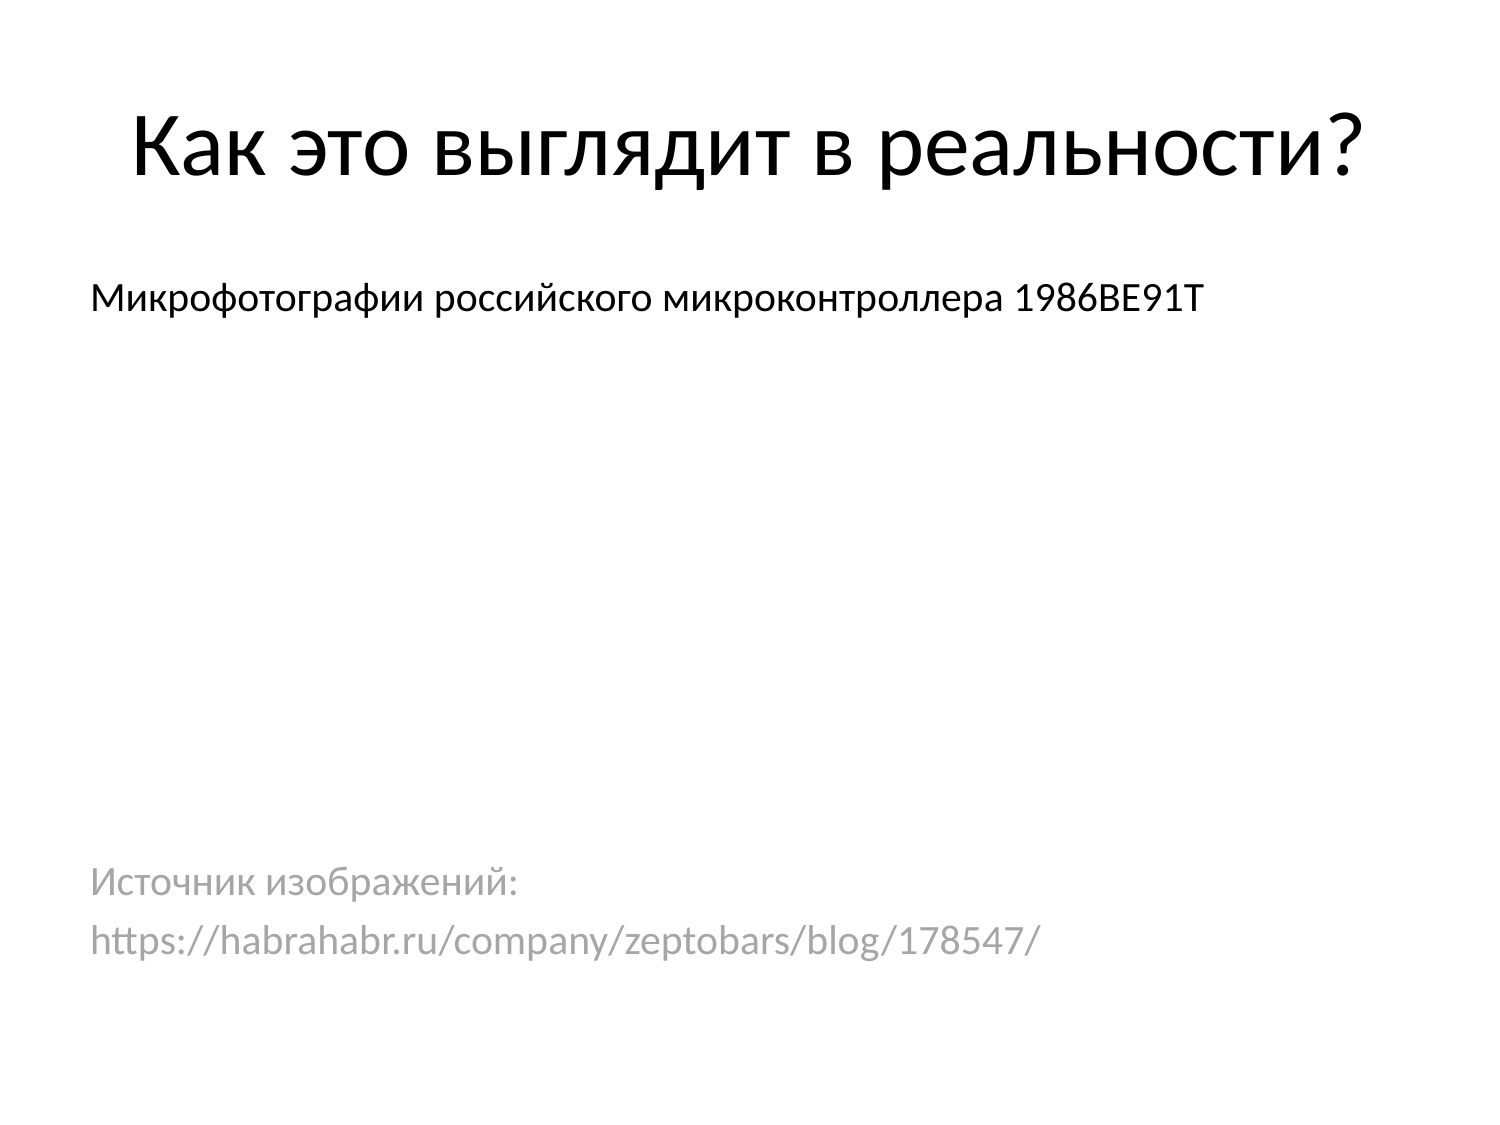

# Как это выглядит в реальности?
Микрофотографии российского микроконтроллера 1986ВЕ91Т

Источник изображений:
https://habrahabr.ru/company/zeptobars/blog/178547/